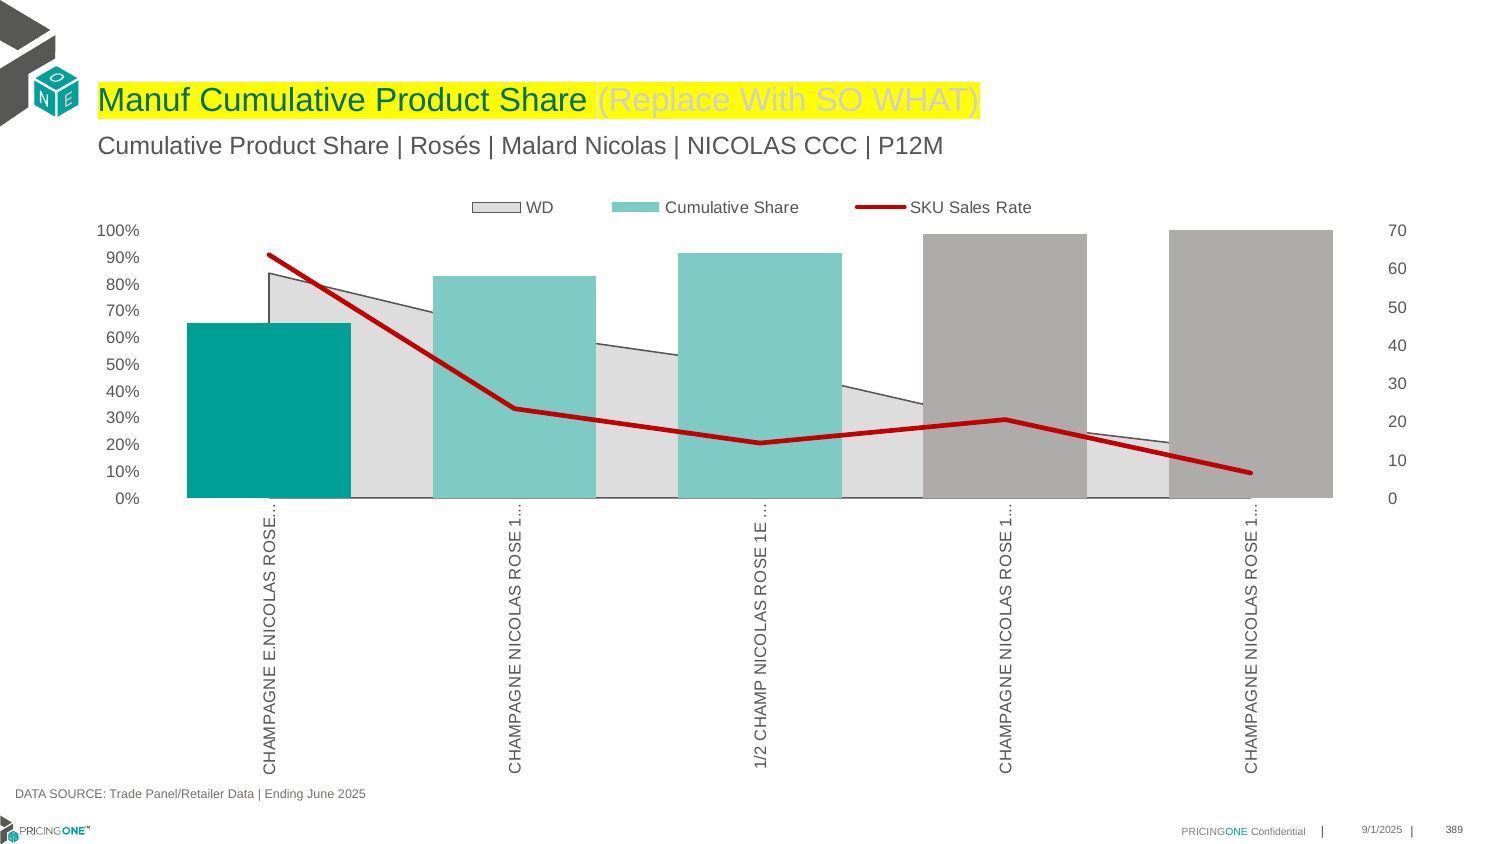

# Manuf Cumulative Product Share (Replace With SO WHAT)
Cumulative Product Share | Rosés | Malard Nicolas | NICOLAS CCC | P12M

### Chart

| Category | WD | Cumulative Share | SKU Sales Rate |
|---|---|---|---|
| CHAMPAGNE E.NICOLAS ROSE 1CT X 750ML | 0.84 | 0.6533007334963326 | 63.61904761904762 |
| CHAMPAGNE NICOLAS ROSE 1ERE CU 1CT X 750ML | 0.62 | 0.8303178484107581 | 23.35483870967742 |
| 1/2 CHAMP NICOLAS ROSE 1E C BS 1CT X 375ML | 0.49 | 0.9162591687041566 | 14.346938775510203 |
| CHAMPAGNE NICOLAS ROSE 1ERE ET 1CT X 750ML | 0.28 | 0.9864303178484108 | 20.499999999999996 |
| CHAMPAGNE NICOLAS ROSE 1E C BS 1CT X 750ML | 0.17 | 1.0 | 6.529411764705882 |
DATA SOURCE: Trade Panel/Retailer Data | Ending June 2025

9/1/2025
389